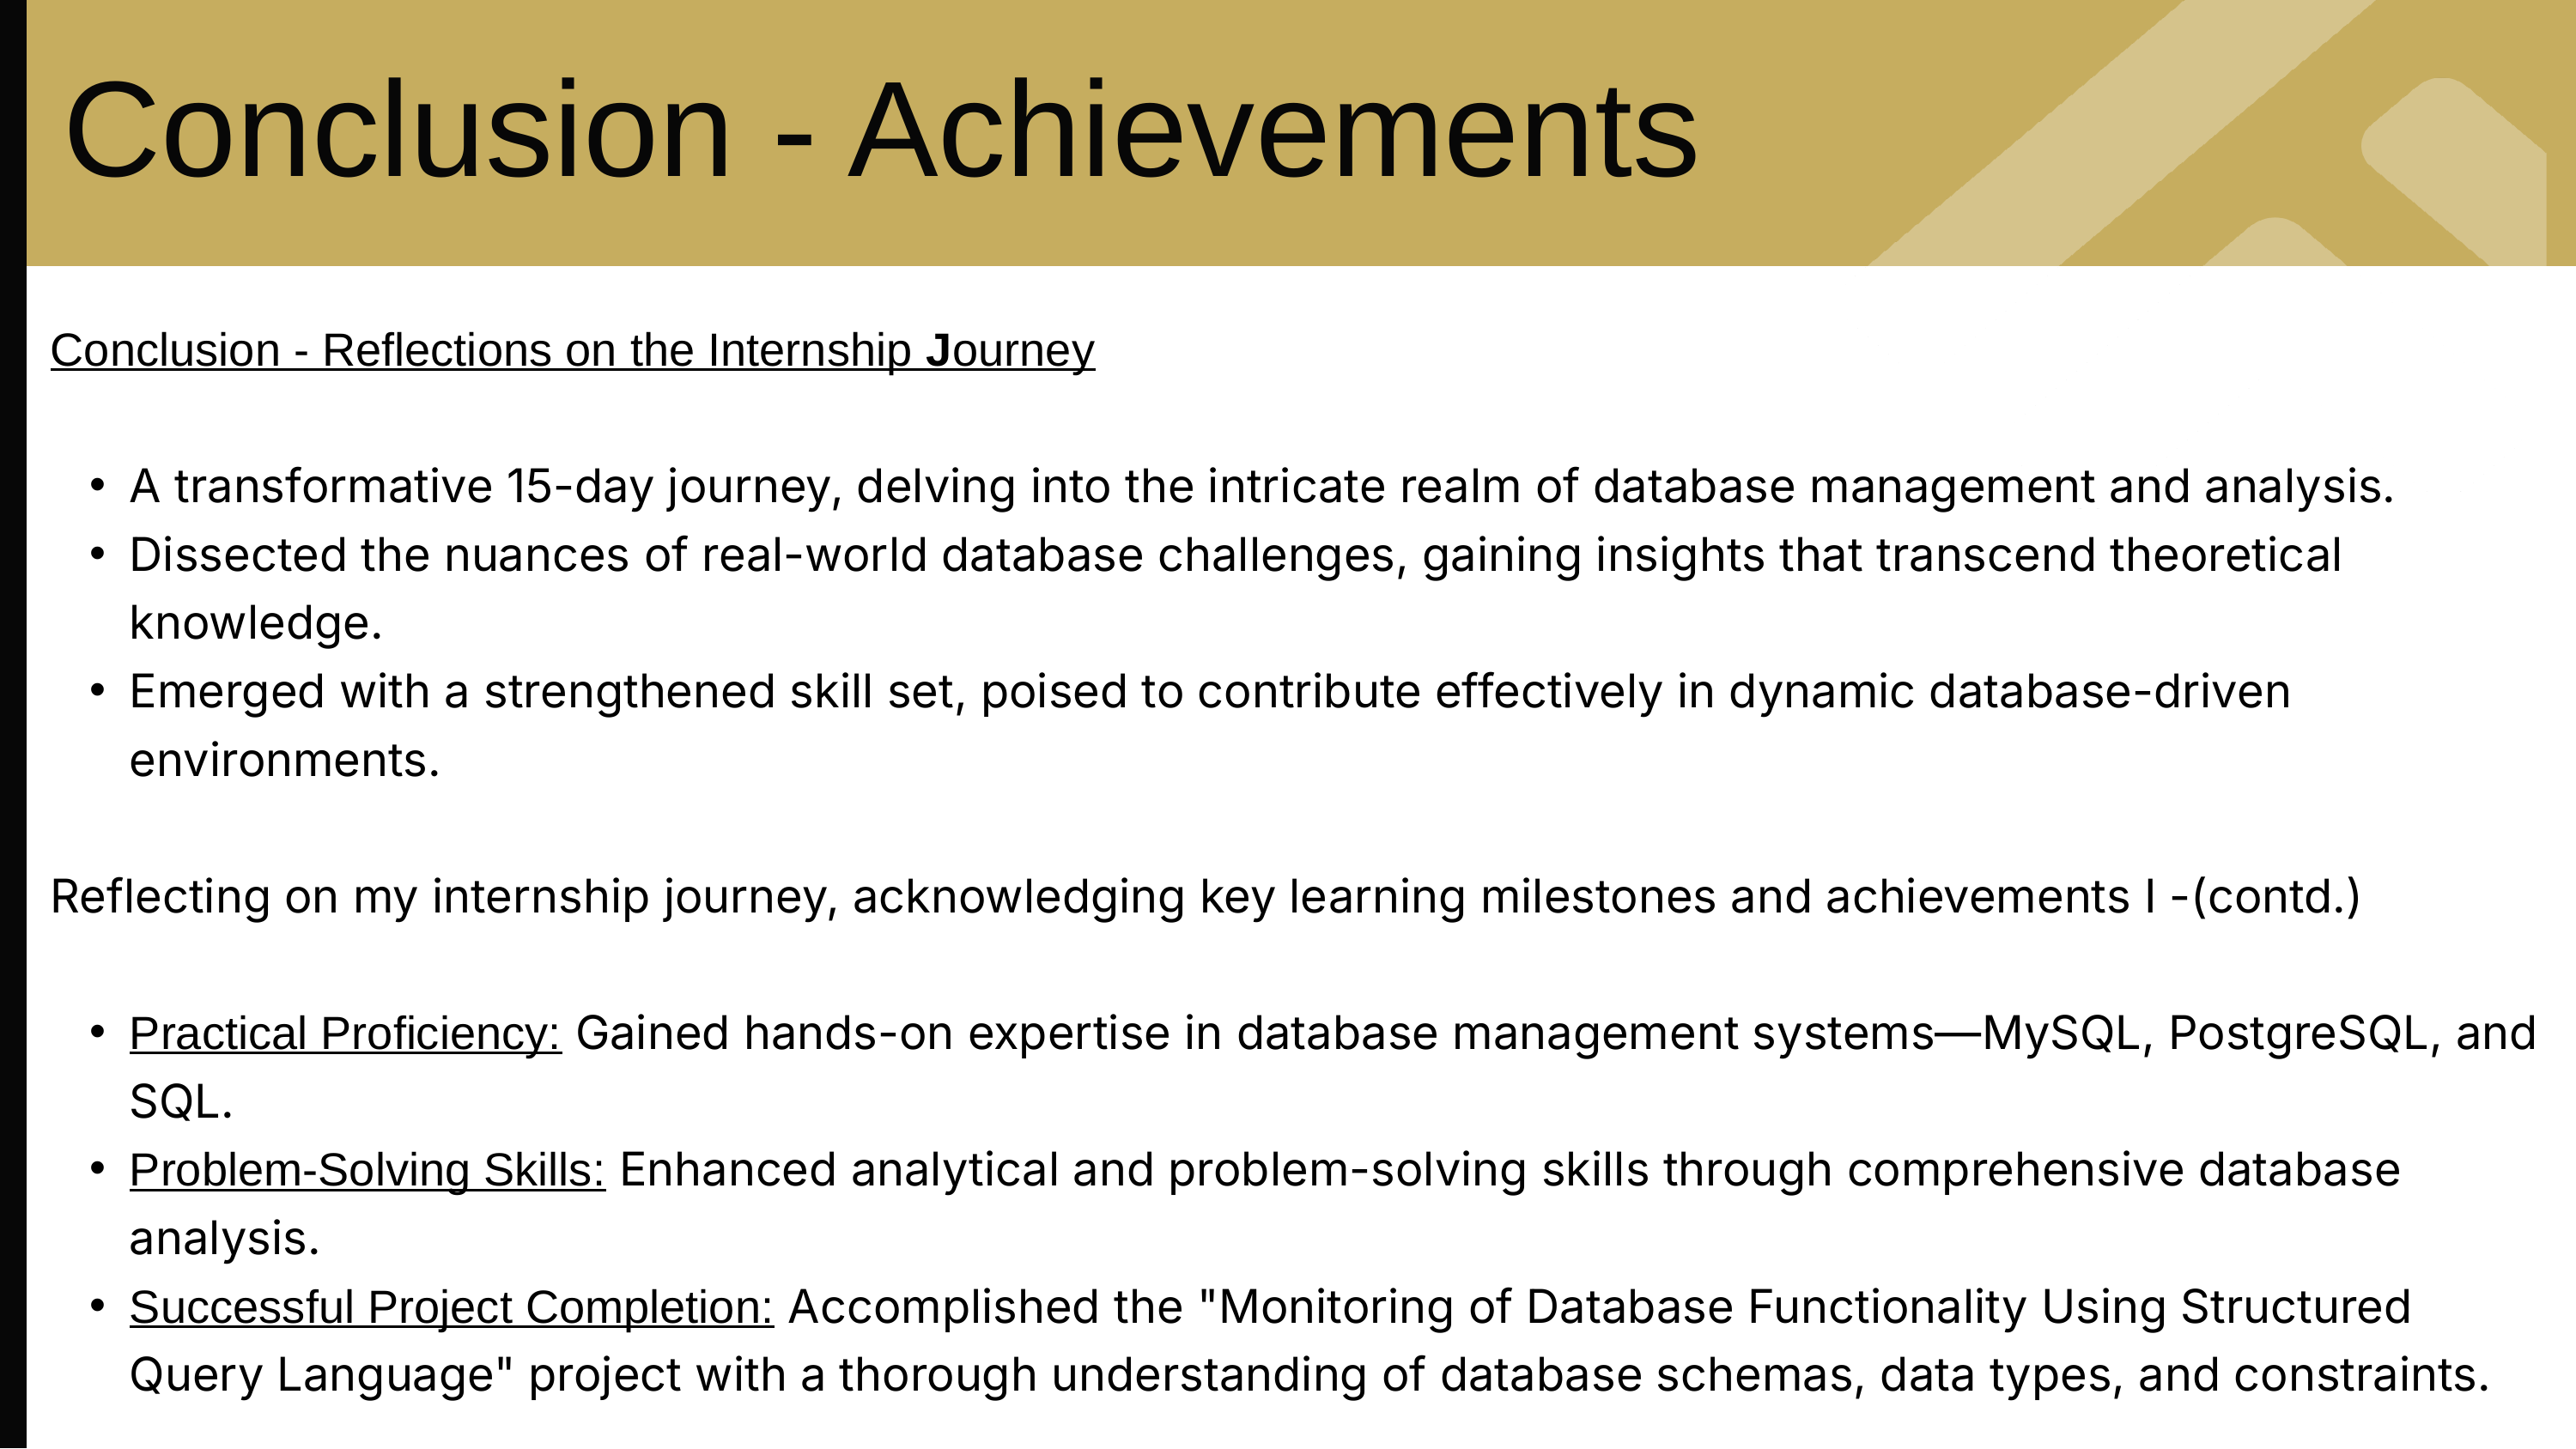

Conclusion - Achievements

Conclusion - Reflections on the Internship Journey

A transformative 15-day journey, delving into the intricate realm of database management and analysis.
Dissected the nuances of real-world database challenges, gaining insights that transcend theoretical knowledge.
Emerged with a strengthened skill set, poised to contribute effectively in dynamic database-driven environments.

Reflecting on my internship journey, acknowledging key learning milestones and achievements I -(contd.)

Practical Proficiency: Gained hands-on expertise in database management systems—MySQL, PostgreSQL, and SQL.
Problem-Solving Skills: Enhanced analytical and problem-solving skills through comprehensive database analysis.
Successful Project Completion: Accomplished the "Monitoring of Database Functionality Using Structured Query Language" project with a thorough understanding of database schemas, data types, and constraints.